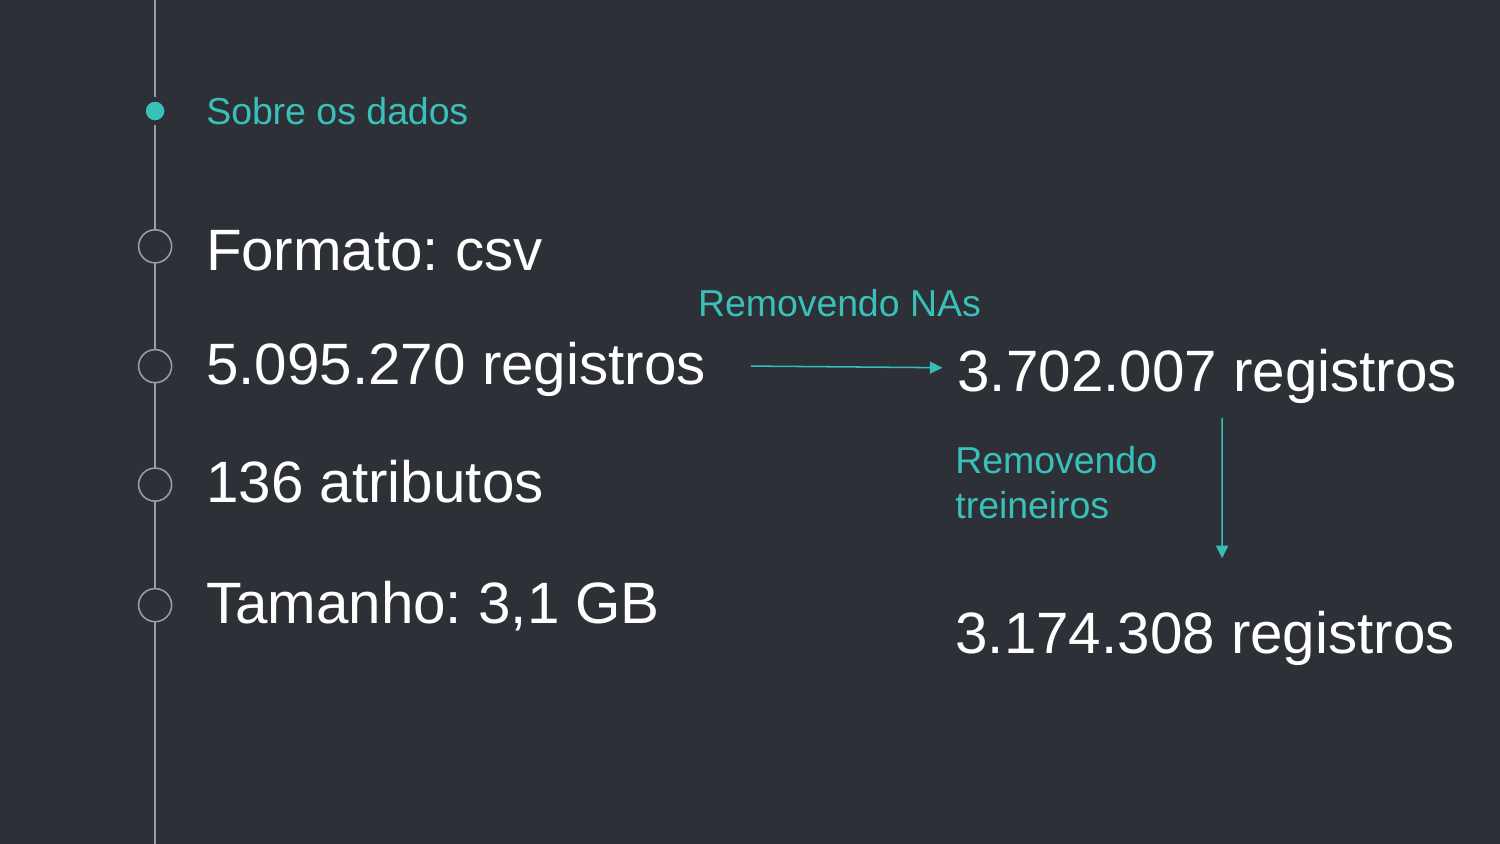

# Sobre os dados
Formato: csv
Removendo NAs
5.095.270 registros
3.702.007 registros

136 atributos

Removendo treineiros
Tamanho: 3,1 GB

3.174.308 registros